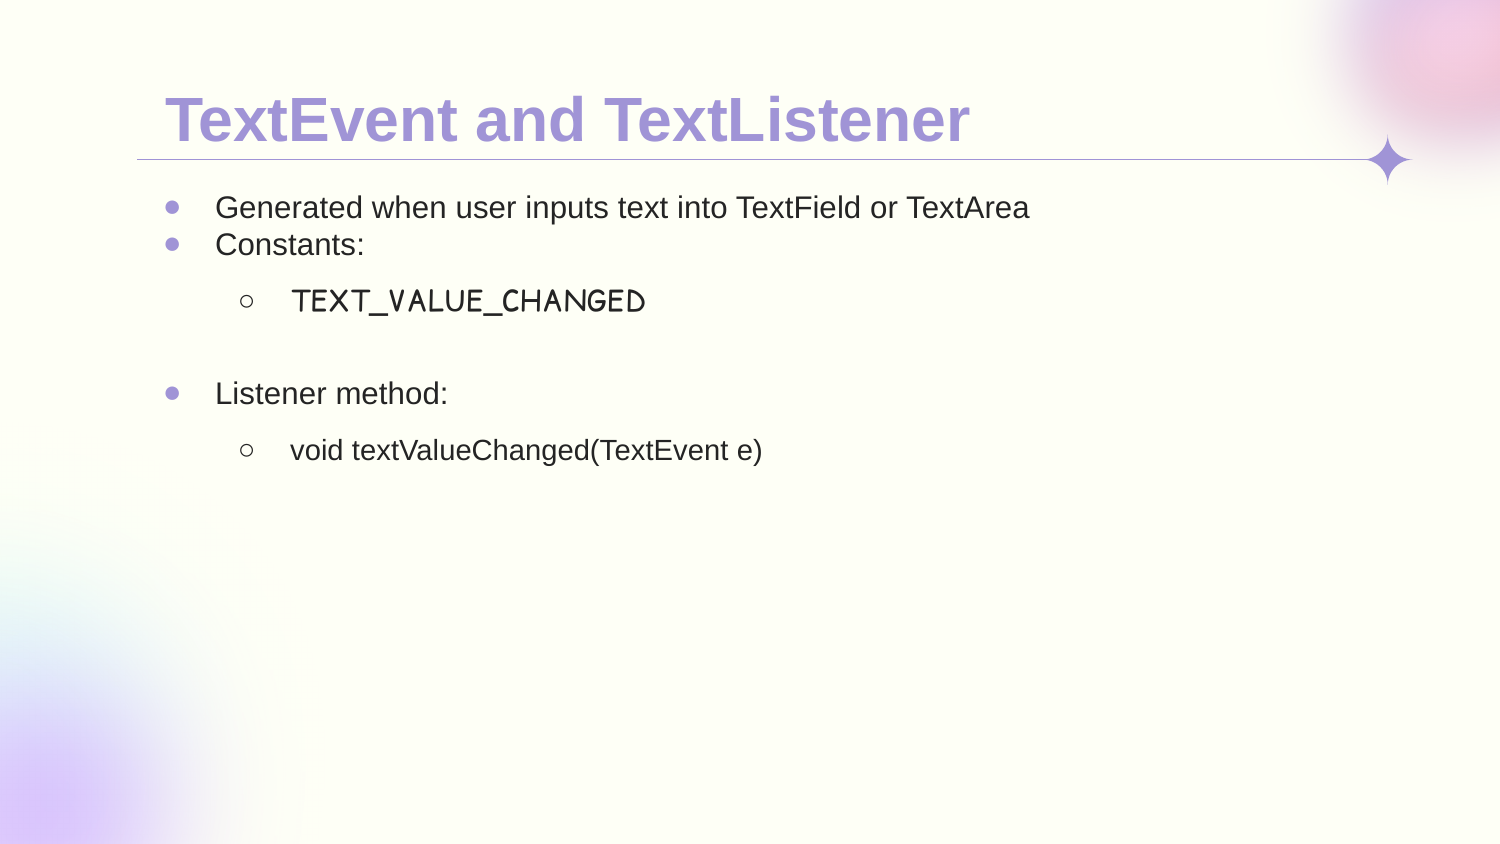

# TextEvent and TextListener

Generated when user inputs text into TextField or TextArea
Constants:
TEXT_VALUE_CHANGED

Listener method:
void textValueChanged(TextEvent e)